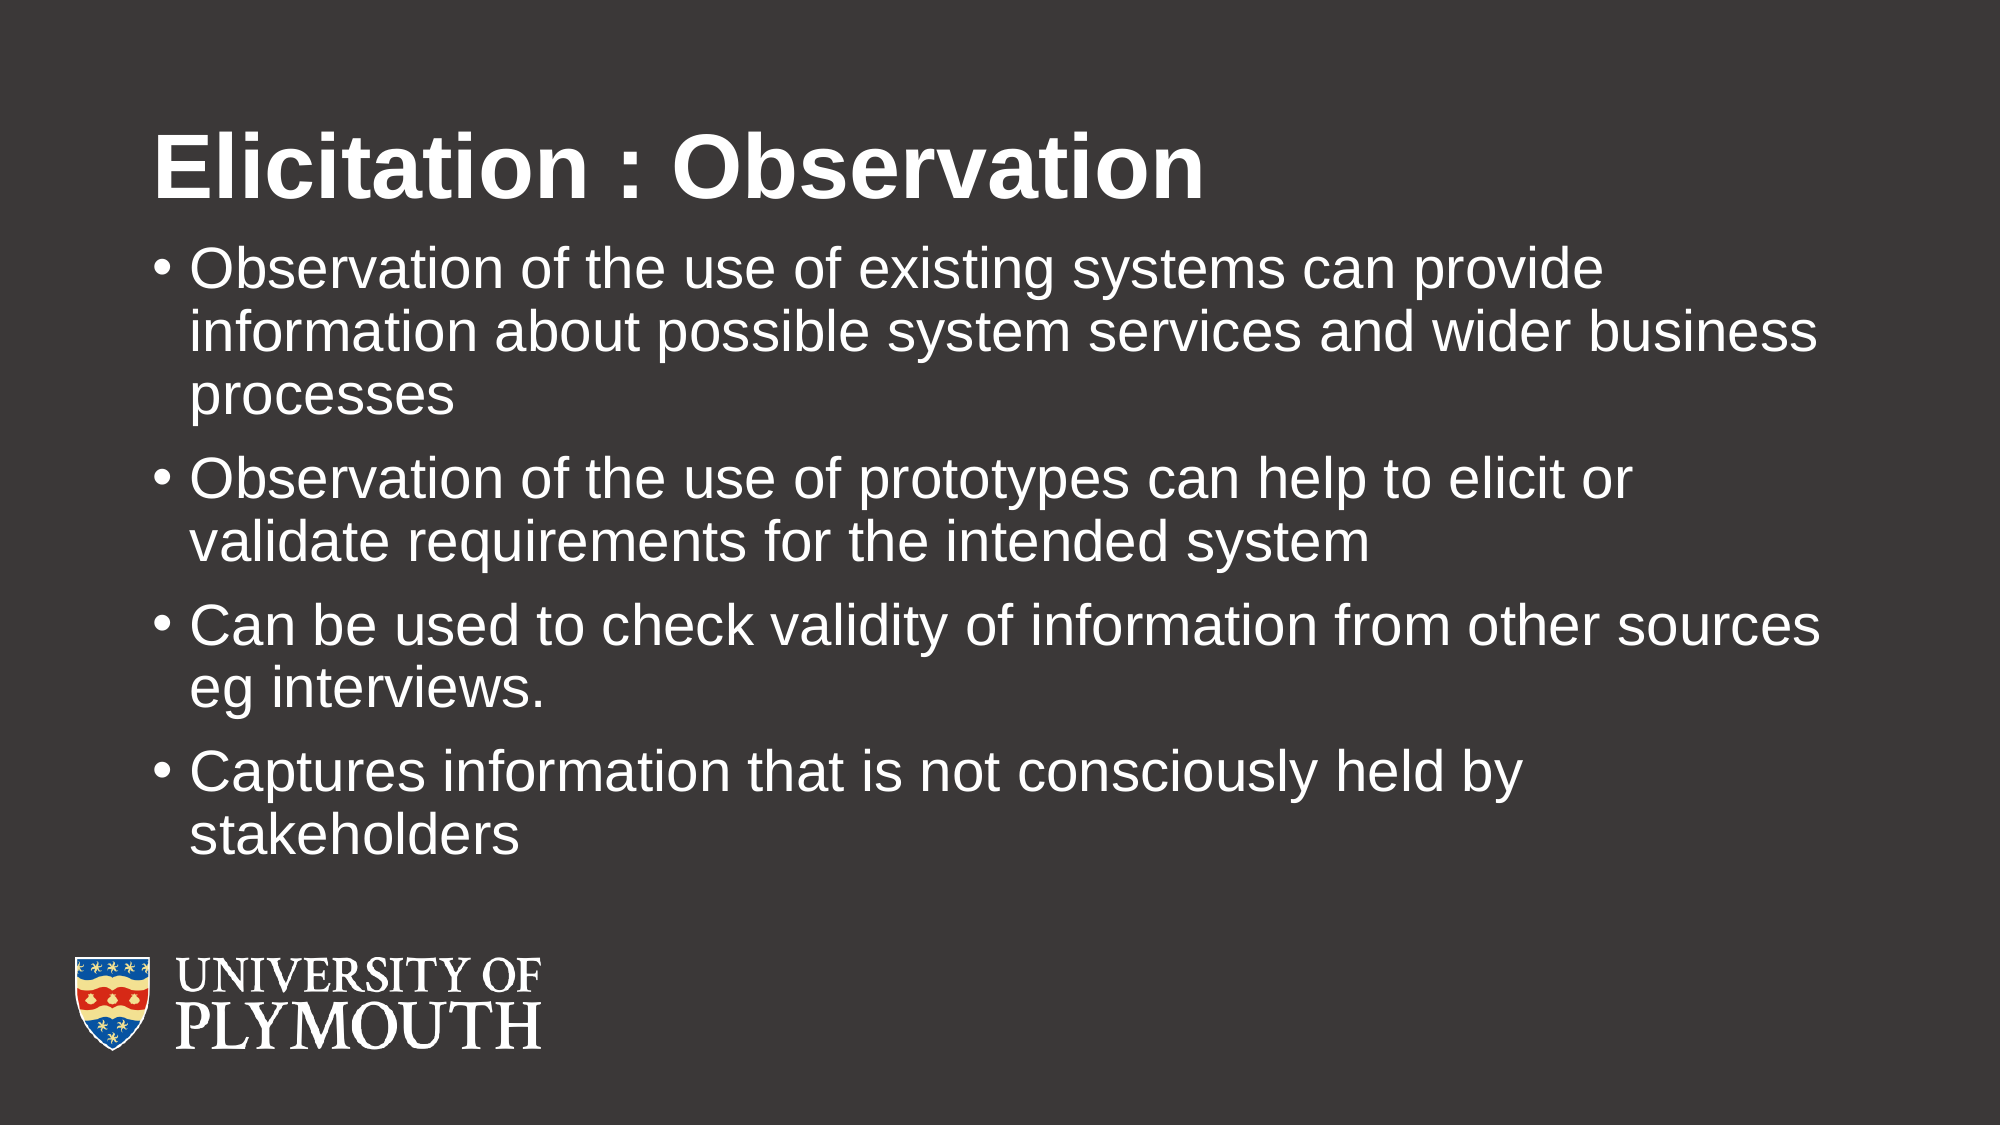

# Elicitation : Observation
Observation of the use of existing systems can provide information about possible system services and wider business processes
Observation of the use of prototypes can help to elicit or validate requirements for the intended system
Can be used to check validity of information from other sources eg interviews.
Captures information that is not consciously held by stakeholders